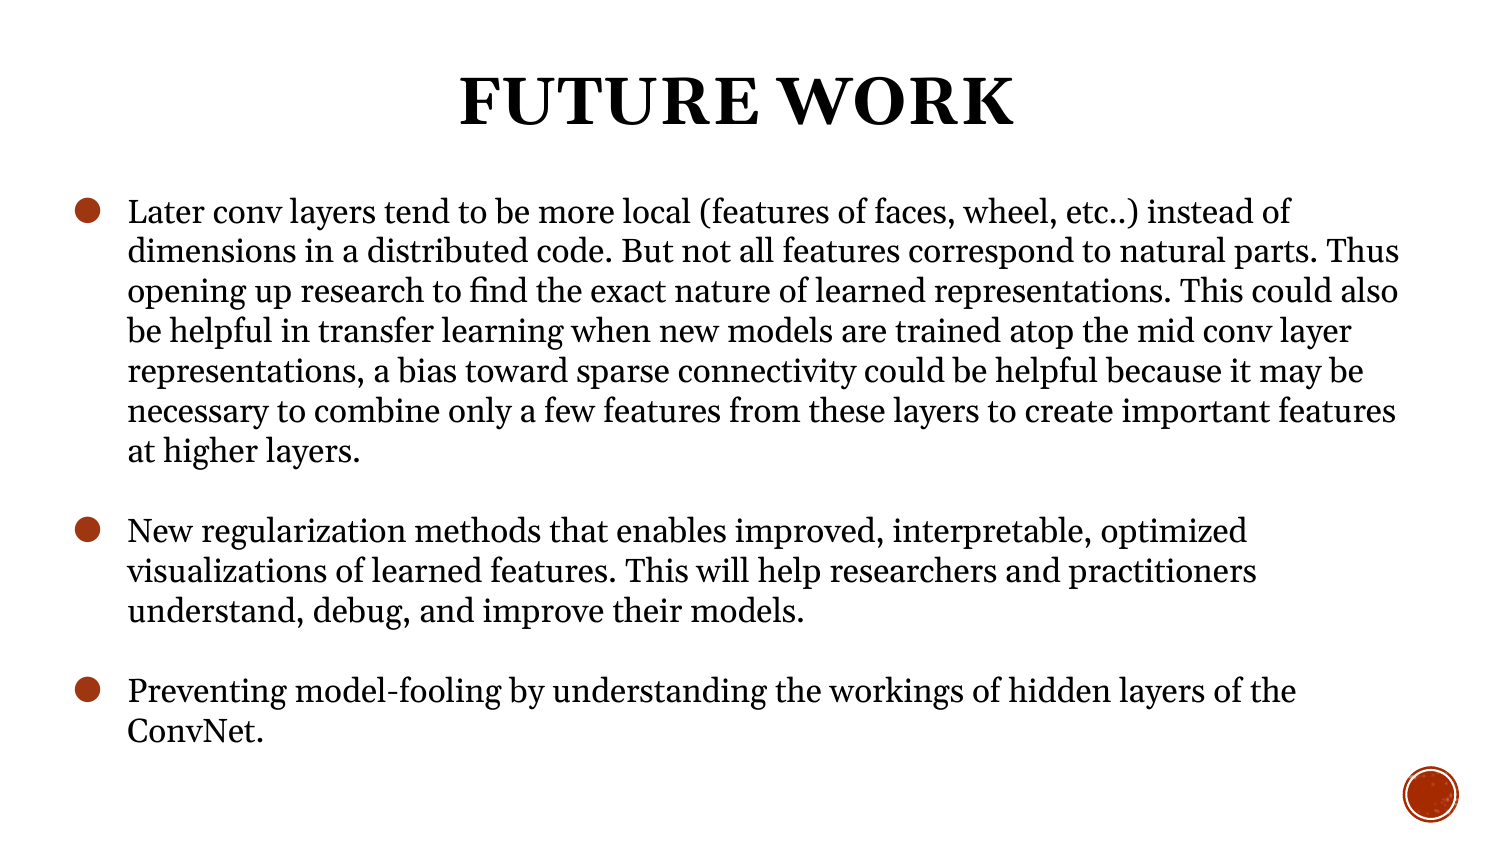

FUTURE WORK
Later conv layers tend to be more local (features of faces, wheel, etc..) instead of dimensions in a distributed code. But not all features correspond to natural parts. Thus opening up research to find the exact nature of learned representations. This could also be helpful in transfer learning when new models are trained atop the mid conv layer representations, a bias toward sparse connectivity could be helpful because it may be necessary to combine only a few features from these layers to create important features at higher layers.

New regularization methods that enables improved, interpretable, optimized visualizations of learned features. This will help researchers and practitioners understand, debug, and improve their models.

Preventing model-fooling by understanding the workings of hidden layers of the ConvNet.